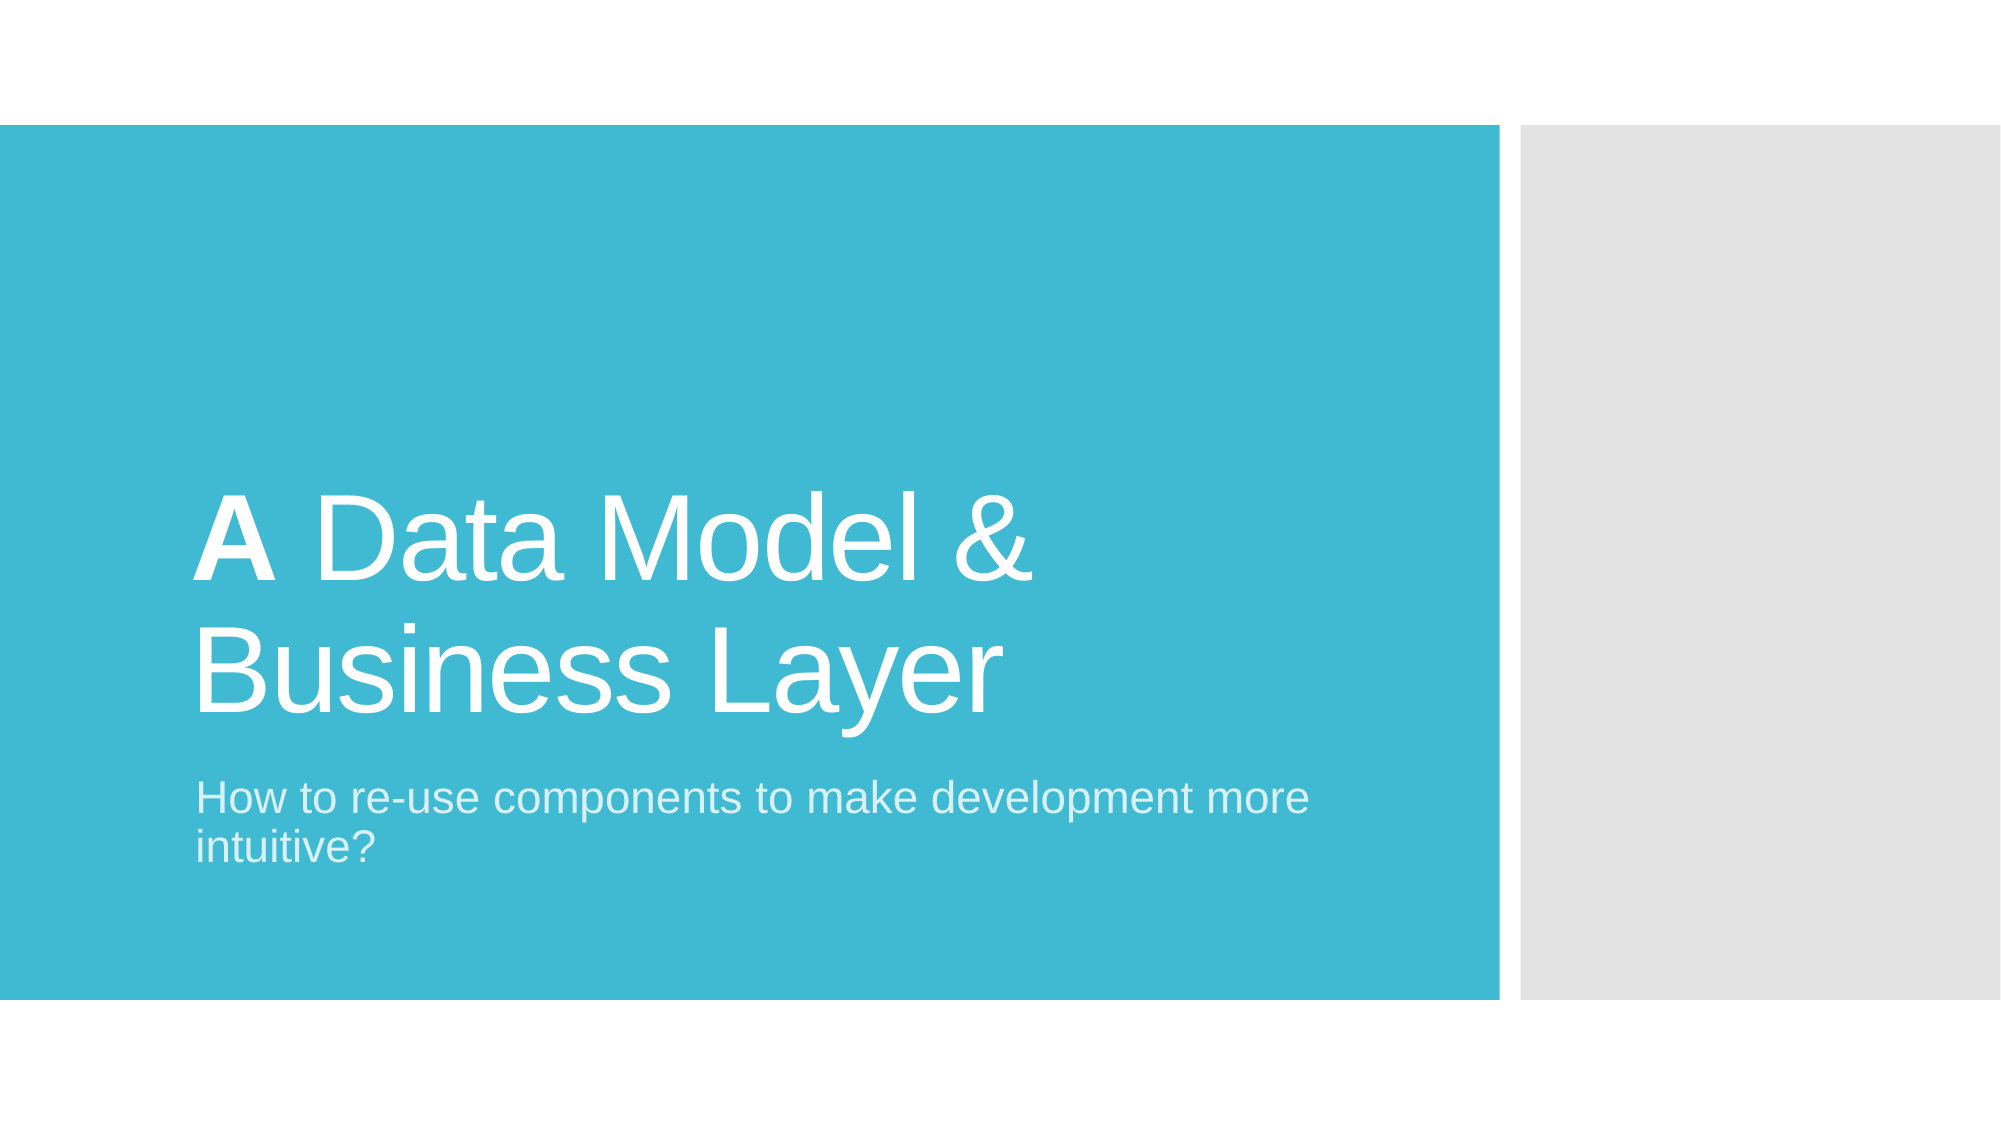

# A Data Model & Business Layer
How to re-use components to make development more intuitive?